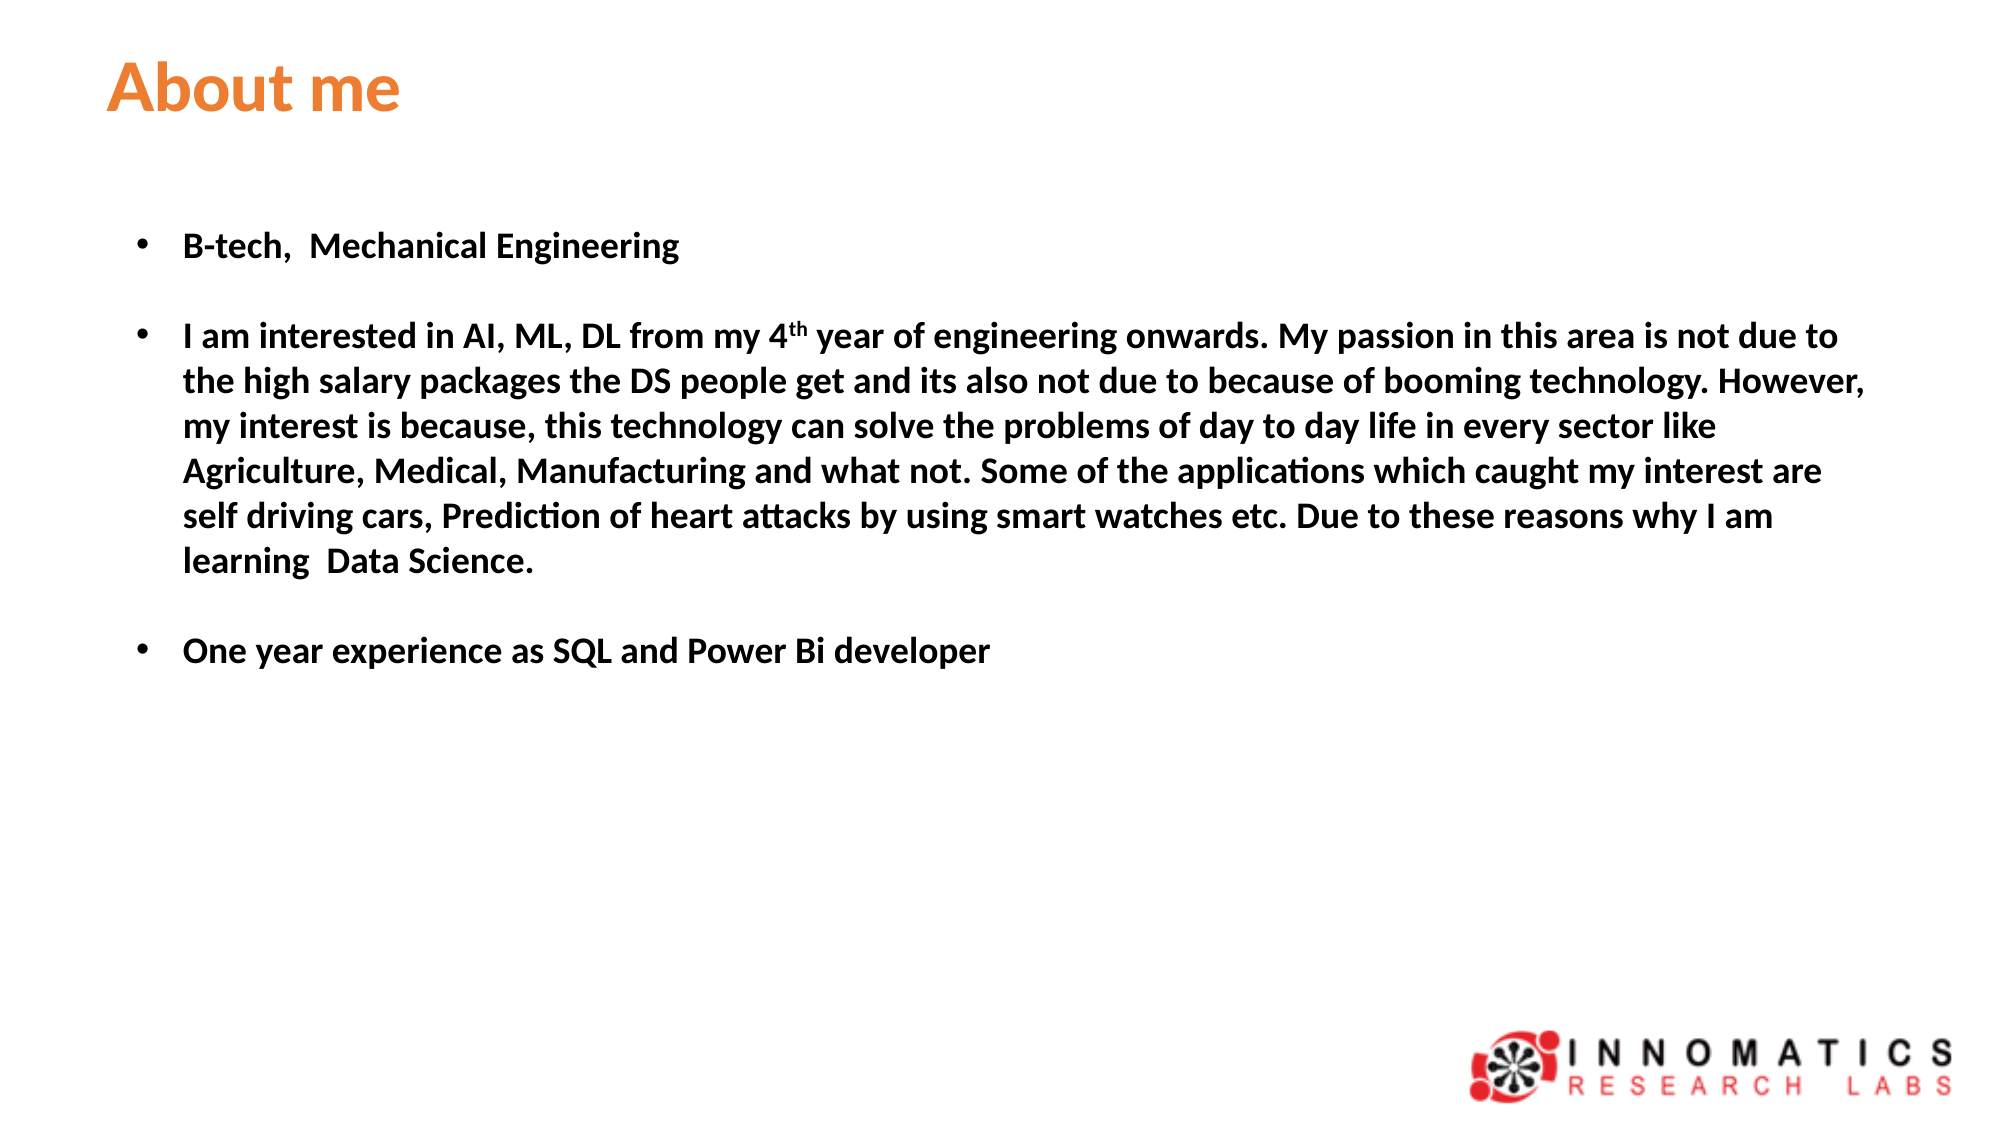

About me
B-tech,  Mechanical Engineering

I am interested in AI, ML, DL from my 4th year of engineering onwards. My passion in this area is not due to the high salary packages the DS people get and its also not due to because of booming technology. However, my interest is because, this technology can solve the problems of day to day life in every sector like Agriculture, Medical, Manufacturing and what not. Some of the applications which caught my interest are self driving cars, Prediction of heart attacks by using smart watches etc. Due to these reasons why I am learning  Data Science.

One year experience as SQL and Power Bi developer